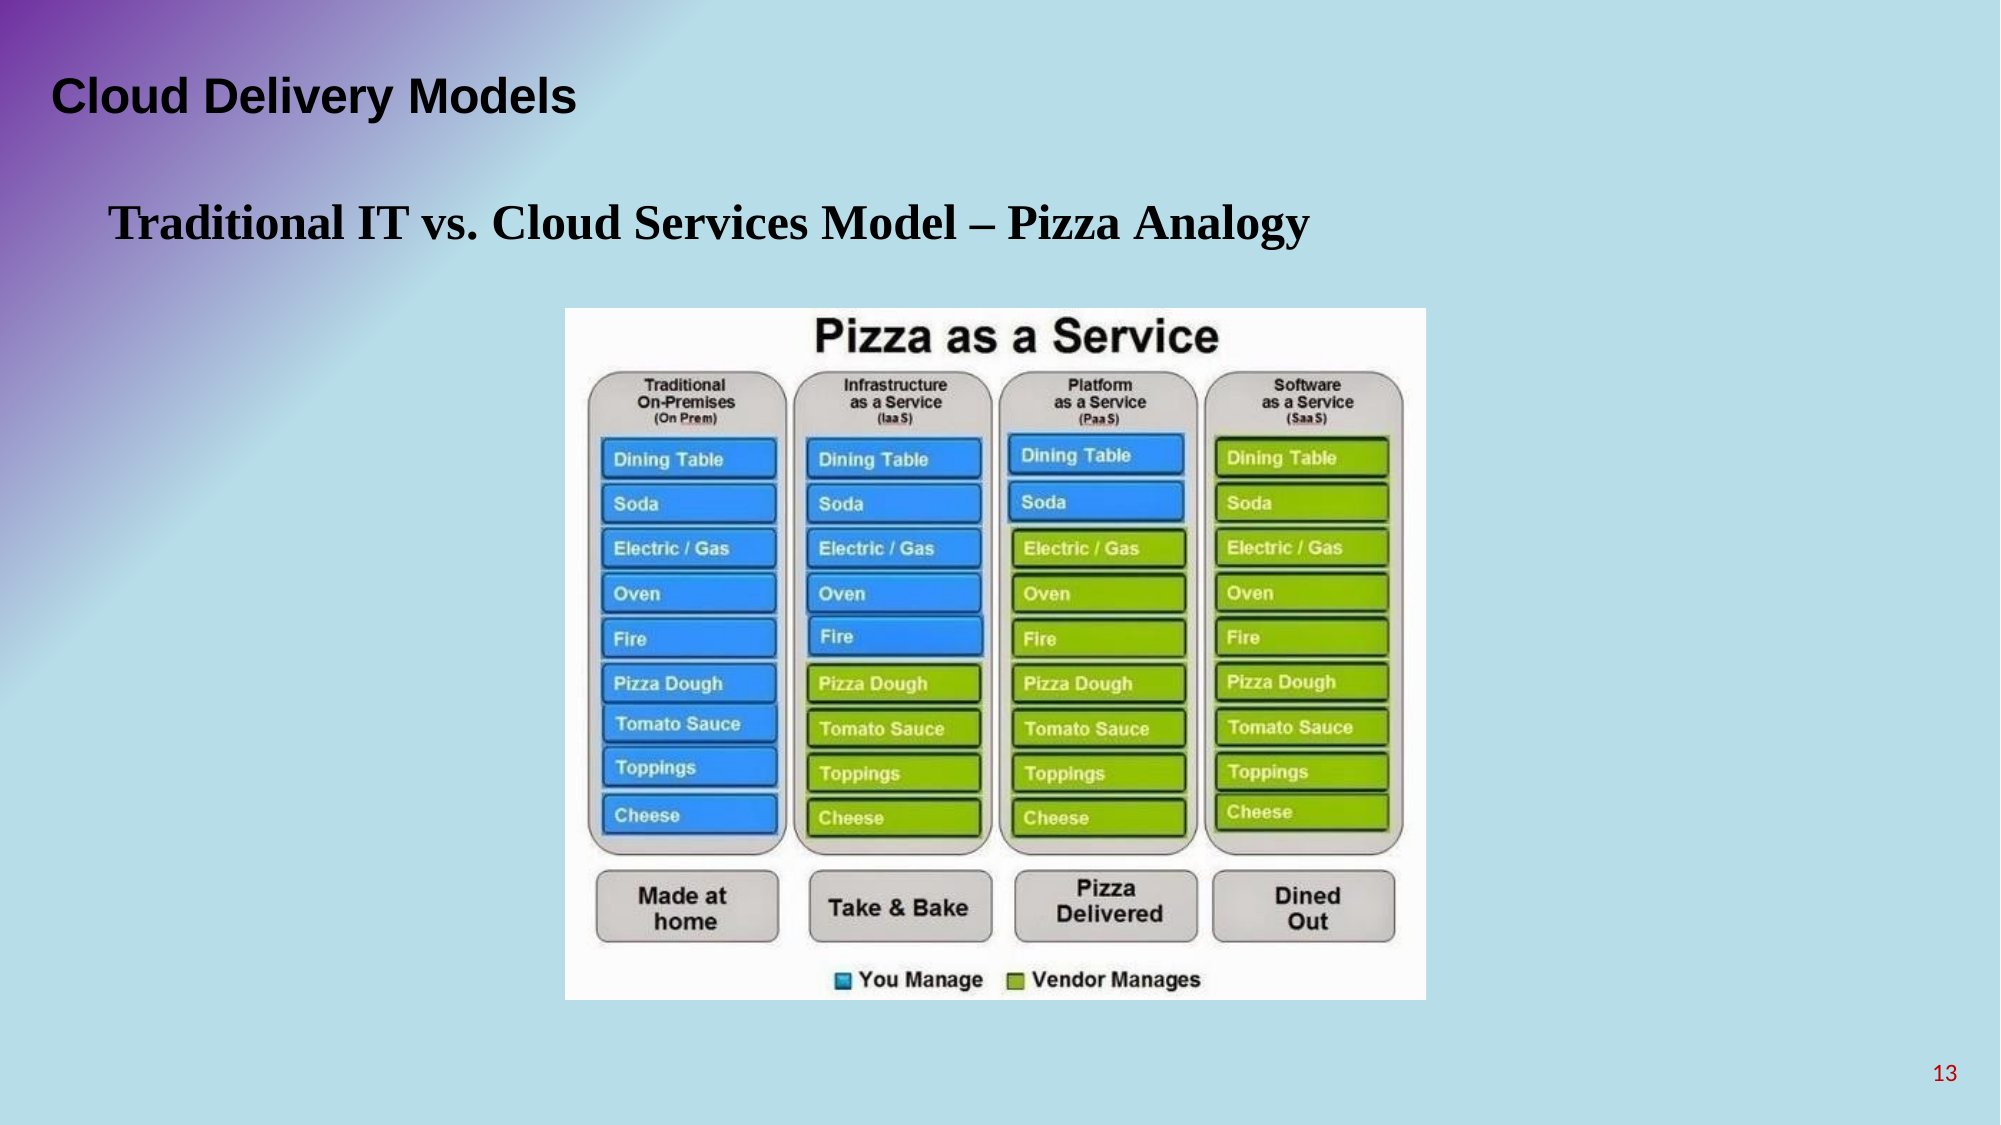

# Cloud Delivery Models
Traditional IT vs. Cloud Services Model – Pizza Analogy

13